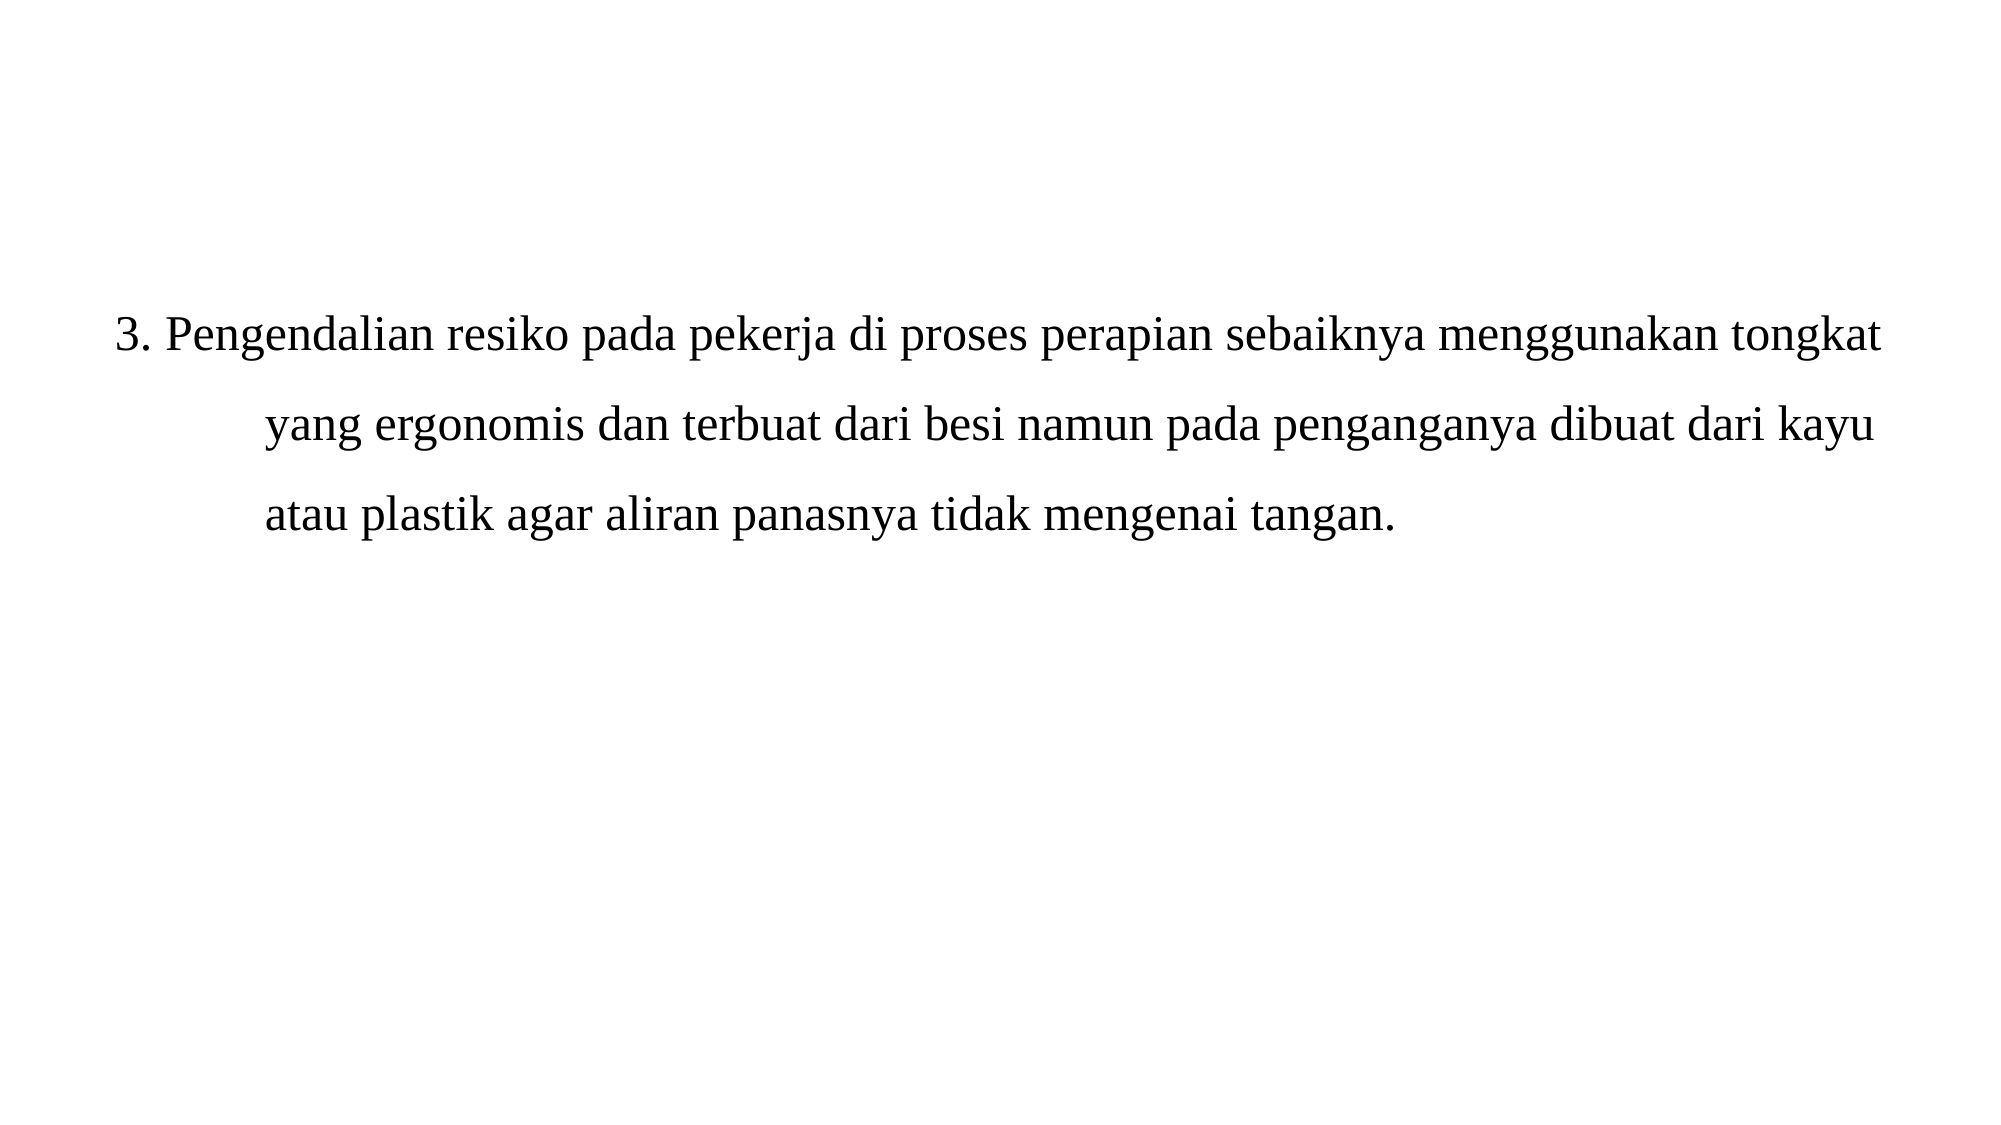

#
3. Pengendalian resiko pada pekerja di proses perapian sebaiknya menggunakan tongkat 	yang ergonomis dan terbuat dari besi namun pada penganganya dibuat dari kayu 	atau plastik agar aliran panasnya tidak mengenai tangan.